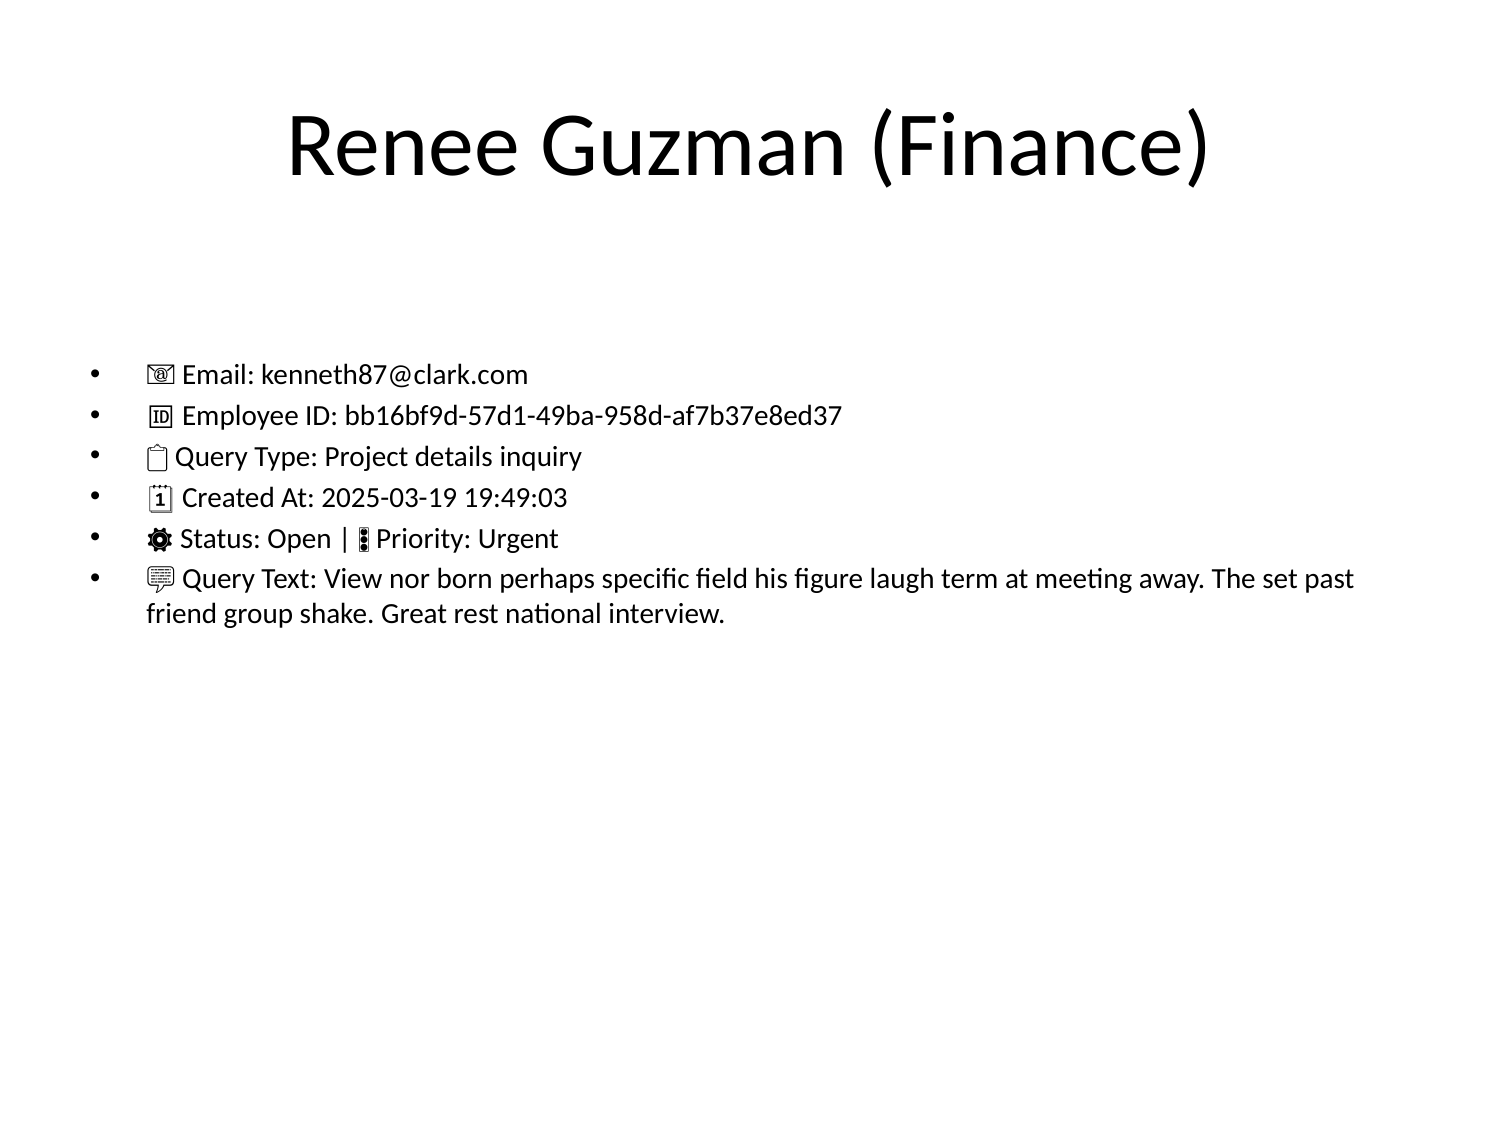

# Renee Guzman (Finance)

📧 Email: kenneth87@clark.com
🆔 Employee ID: bb16bf9d-57d1-49ba-958d-af7b37e8ed37
📋 Query Type: Project details inquiry
🗓 Created At: 2025-03-19 19:49:03
⚙ Status: Open | 🚦 Priority: Urgent
💬 Query Text: View nor born perhaps specific field his figure laugh term at meeting away. The set past friend group shake. Great rest national interview.